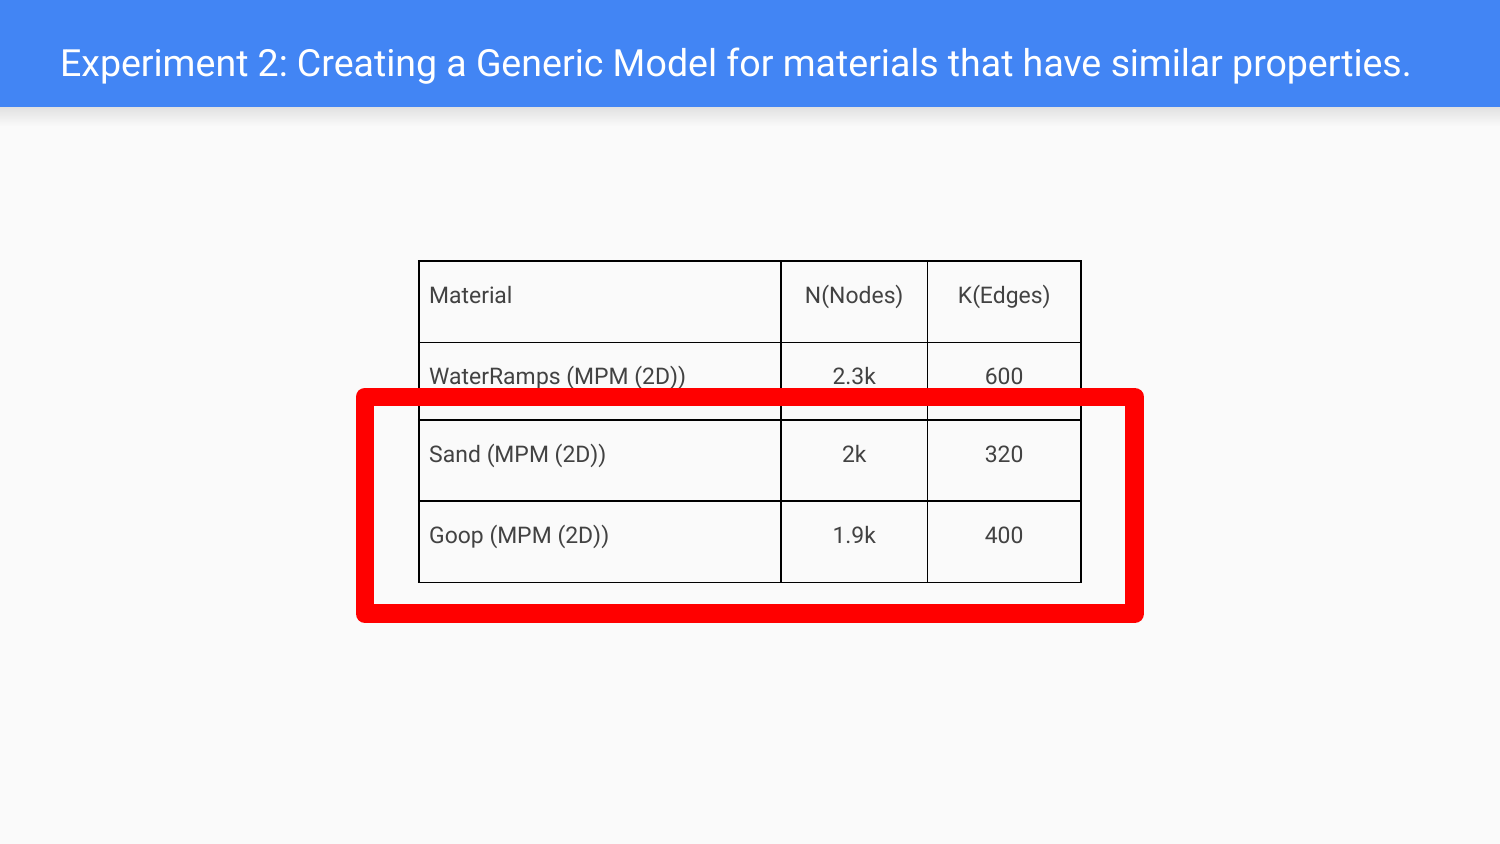

Experiment 2: Creating a Generic Model for materials that have similar properties.
| Material | N(Nodes) | K(Edges) |
| --- | --- | --- |
| WaterRamps (MPM (2D)) | 2.3k | 600 |
| Sand (MPM (2D)) | 2k | 320 |
| Goop (MPM (2D)) | 1.9k | 400 |